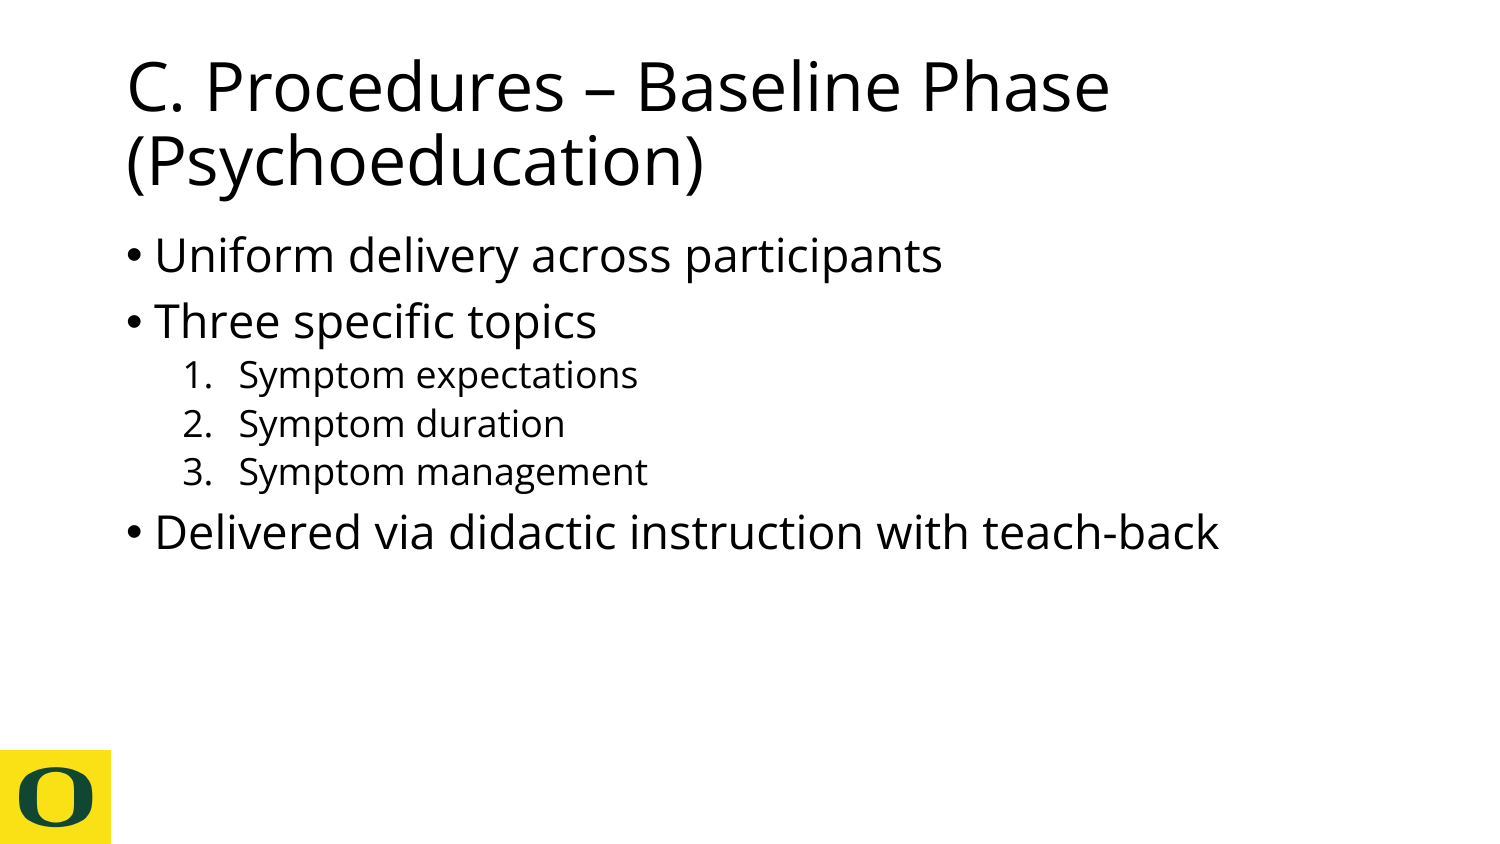

# C. Procedures – Baseline Phase (Psychoeducation)
Uniform delivery across participants
Three specific topics
Symptom expectations
Symptom duration
Symptom management
Delivered via didactic instruction with teach-back